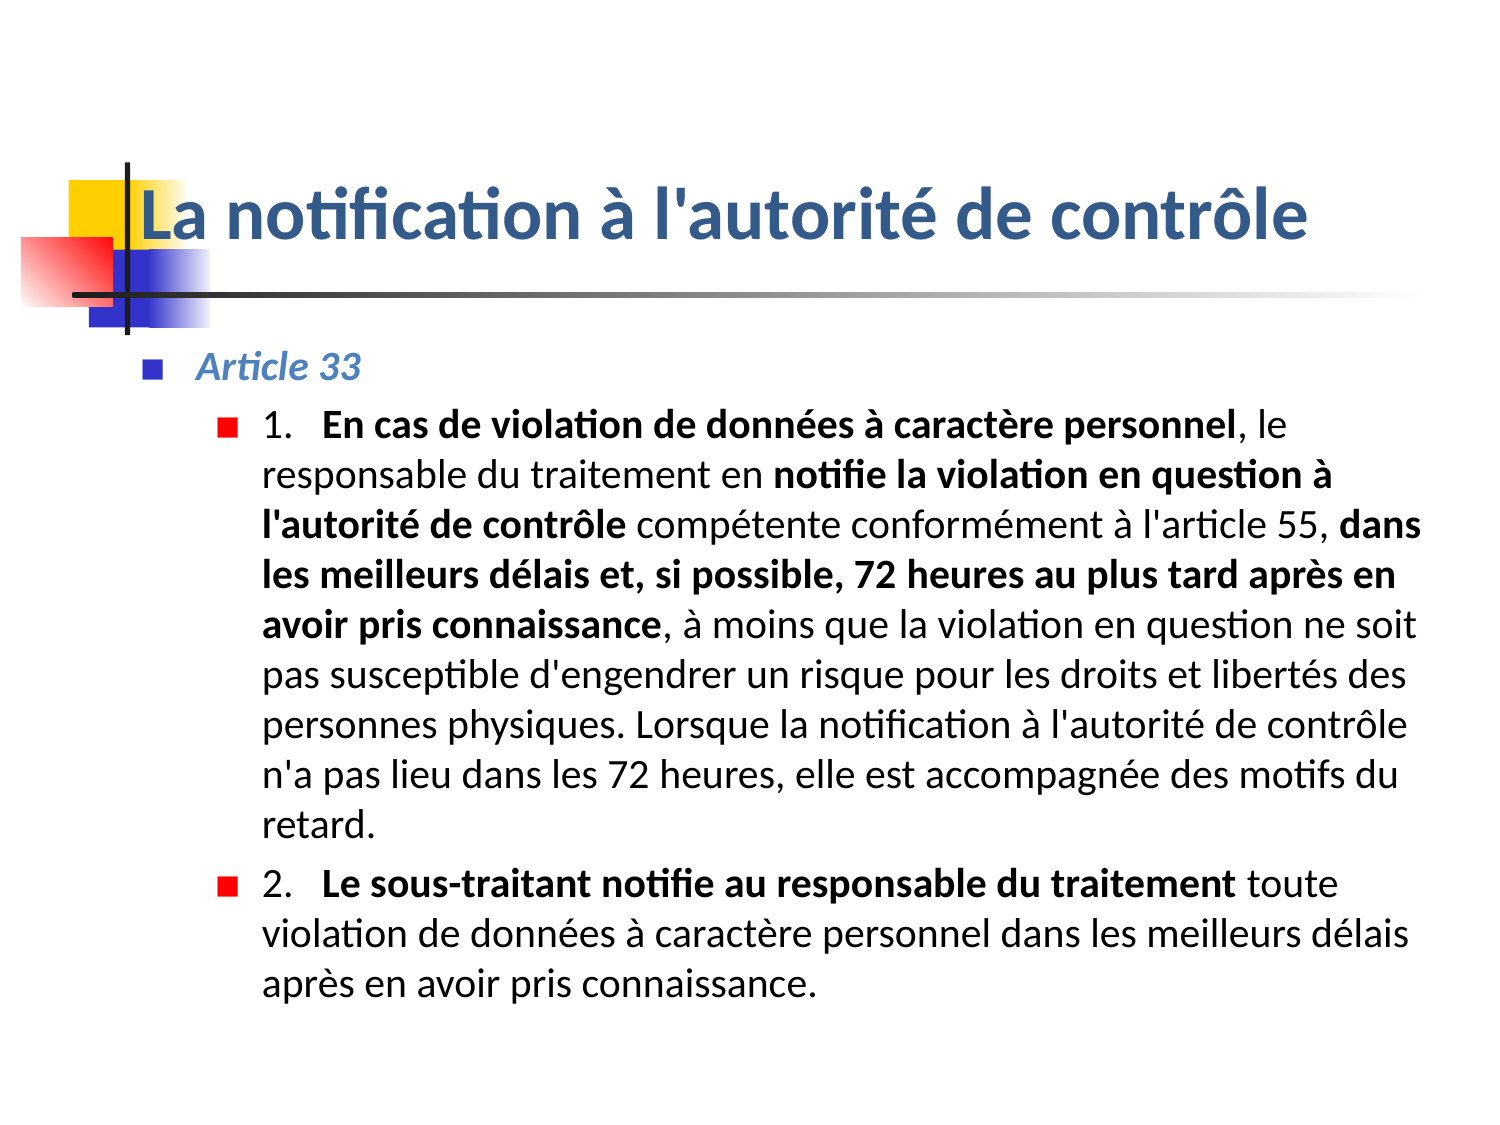

# La notification à l'autorité de contrôle
Article 33
1.   En cas de violation de données à caractère personnel, le responsable du traitement en notifie la violation en question à l'autorité de contrôle compétente conformément à l'article 55, dans les meilleurs délais et, si possible, 72 heures au plus tard après en avoir pris connaissance, à moins que la violation en question ne soit pas susceptible d'engendrer un risque pour les droits et libertés des personnes physiques. Lorsque la notification à l'autorité de contrôle n'a pas lieu dans les 72 heures, elle est accompagnée des motifs du retard.
2.   Le sous-traitant notifie au responsable du traitement toute violation de données à caractère personnel dans les meilleurs délais après en avoir pris connaissance.